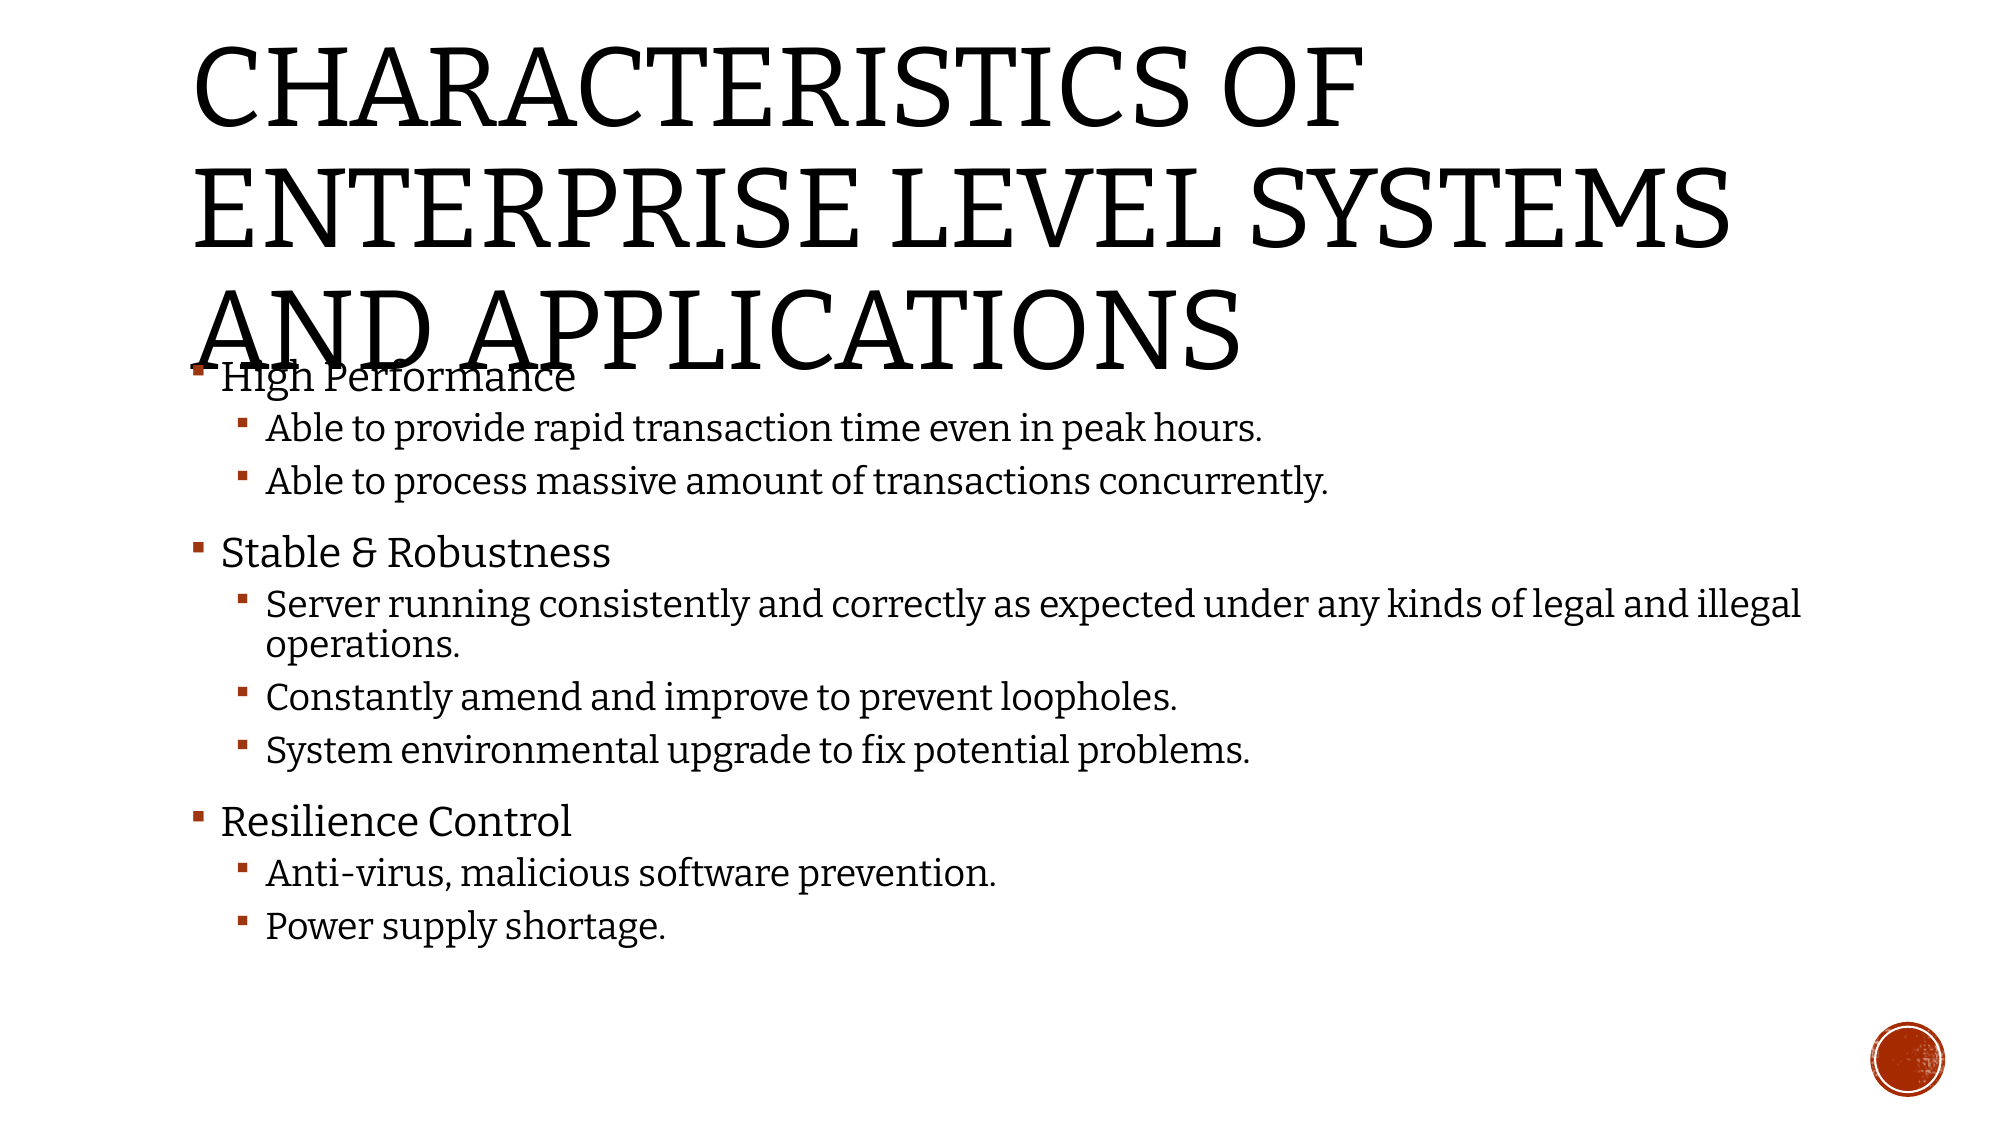

# Characteristics of Enterprise Level Systems and Applications
High Performance
Able to provide rapid transaction time even in peak hours.
Able to process massive amount of transactions concurrently.
Stable & Robustness
Server running consistently and correctly as expected under any kinds of legal and illegal operations.
Constantly amend and improve to prevent loopholes.
System environmental upgrade to fix potential problems.
Resilience Control
Anti-virus, malicious software prevention.
Power supply shortage.